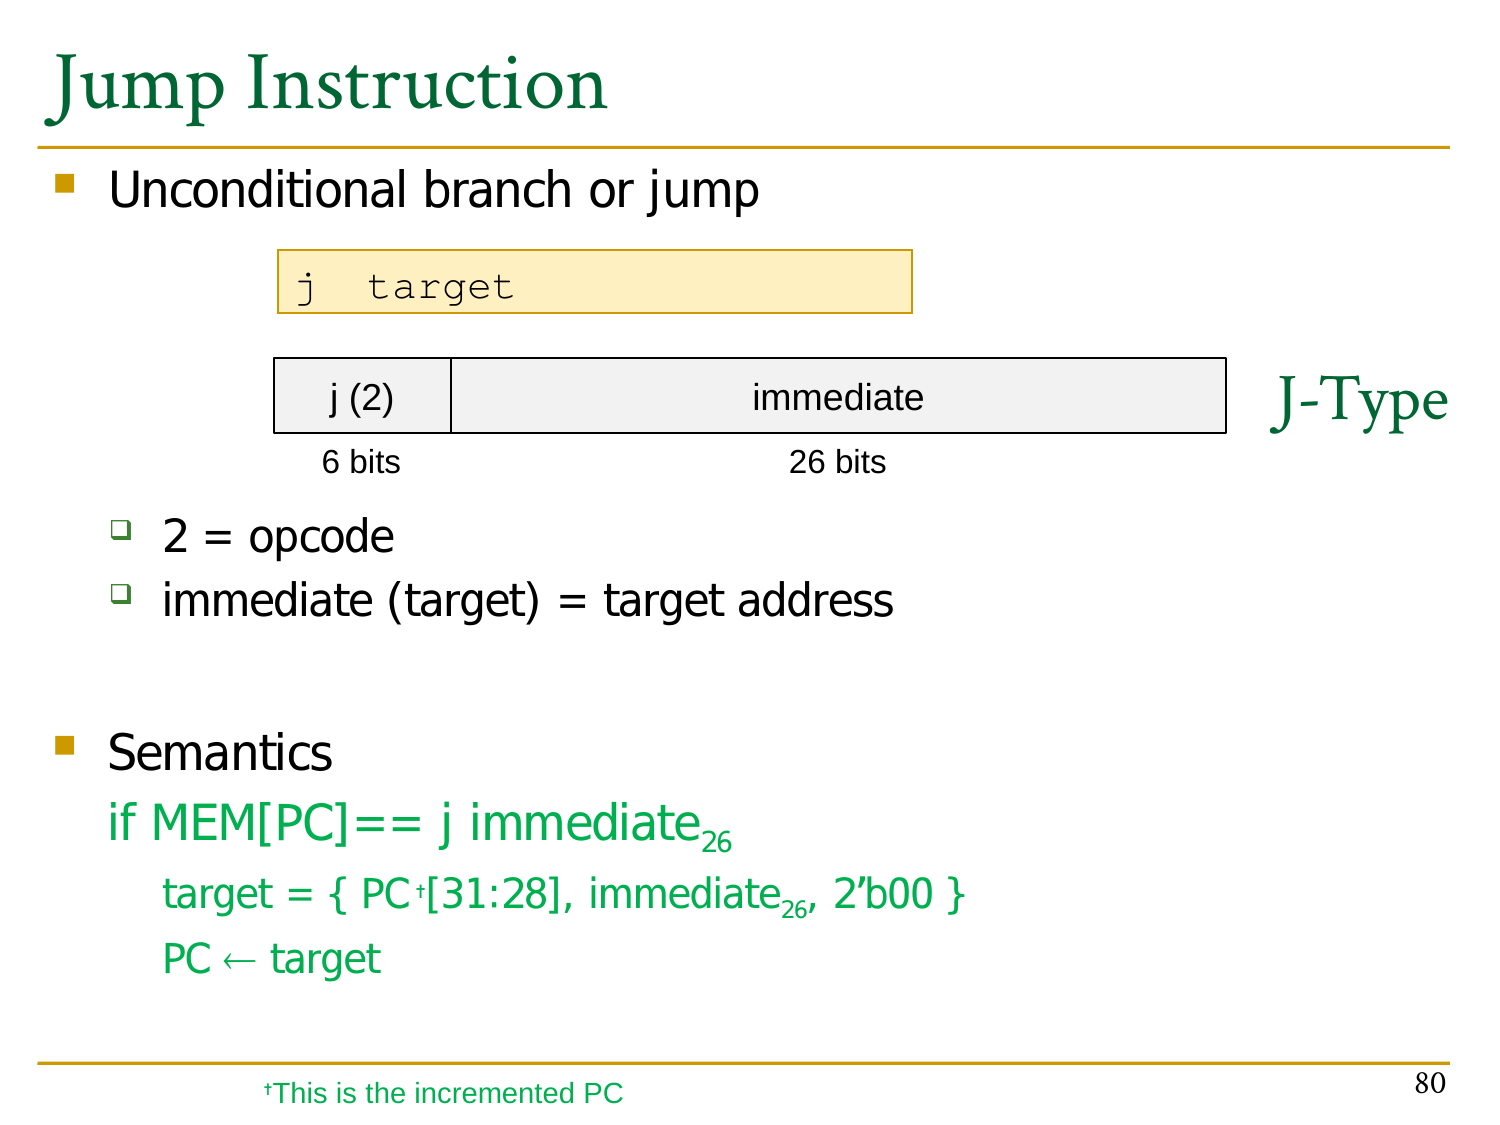

# Jump Instruction
Unconditional branch or jump

2 = opcode
immediate (target) = target address

Semantics
	if MEM[PC]== j immediate26
	target = { PC ✝[31:28], immediate26, 2’b00 }
	PC ← target

j  target
J-Type
j (2)
immediate
6 bits
26 bits
80
✝This is the incremented PC